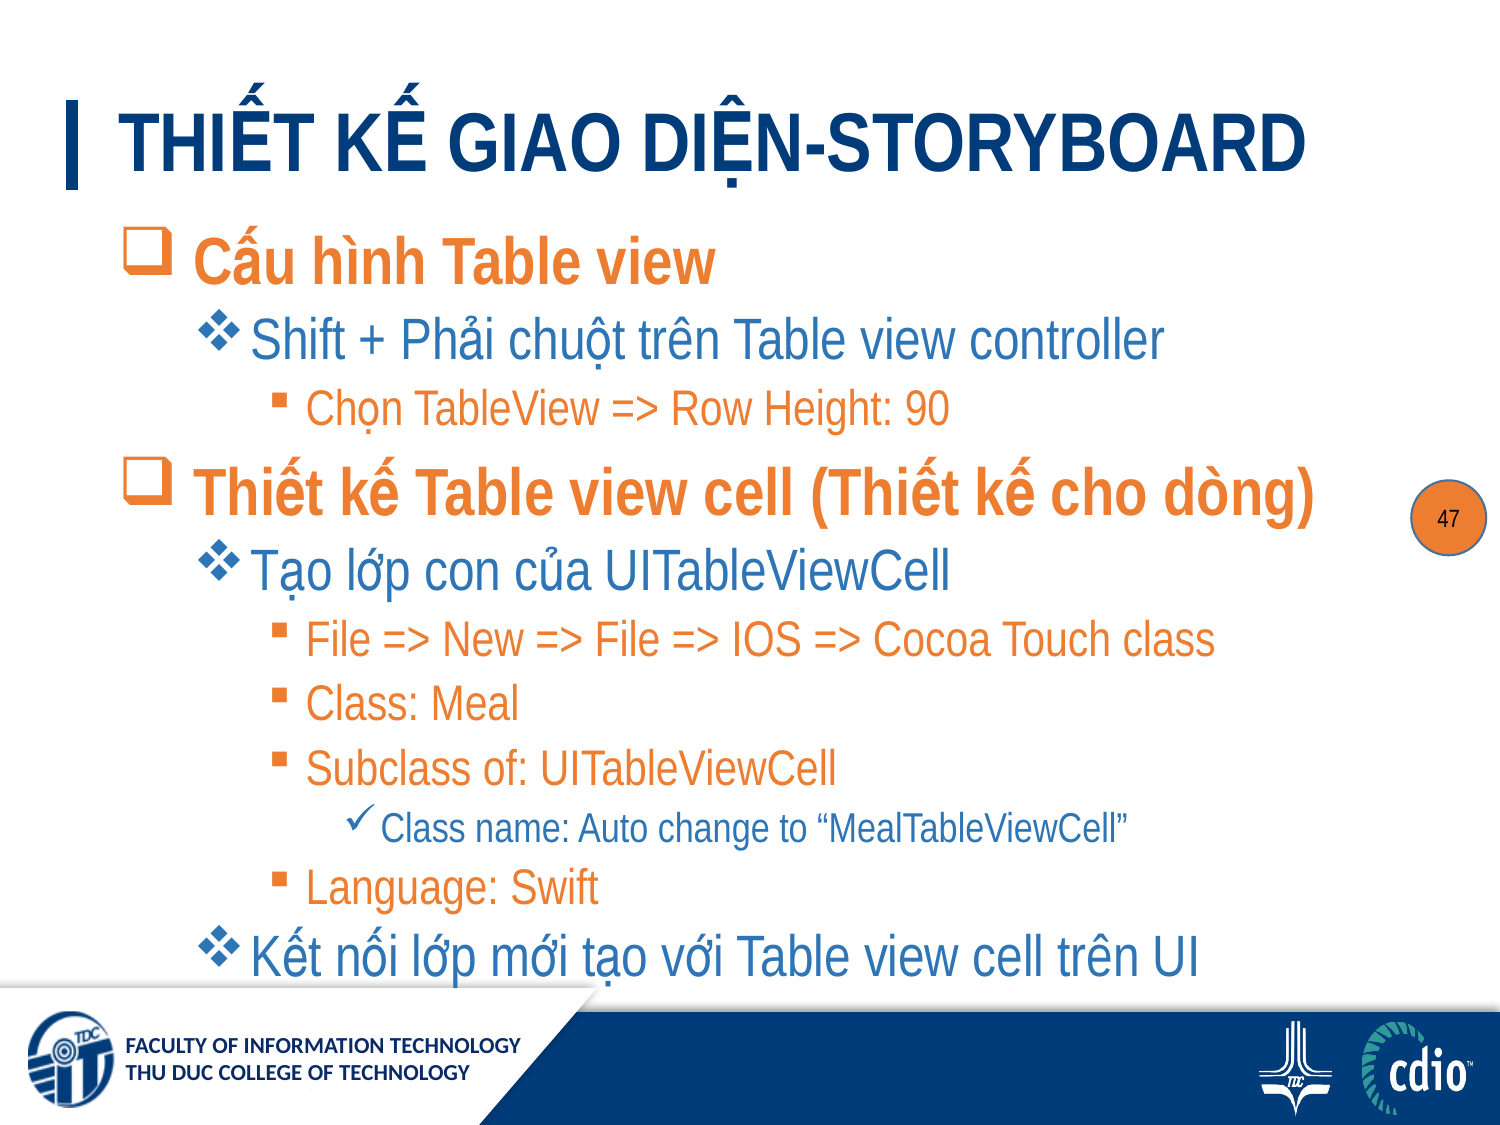

# THIẾT KẾ GIAO DIỆN-STORYBOARD
 Cấu hình Table view
Shift + Phải chuột trên Table view controller
Chọn TableView => Row Height: 90
 Thiết kế Table view cell (Thiết kế cho dòng)
Tạo lớp con của UITableViewCell
File => New => File => IOS => Cocoa Touch class
Class: Meal
Subclass of: UITableViewCell
Class name: Auto change to “MealTableViewCell”
Language: Swift
Kết nối lớp mới tạo với Table view cell trên UI